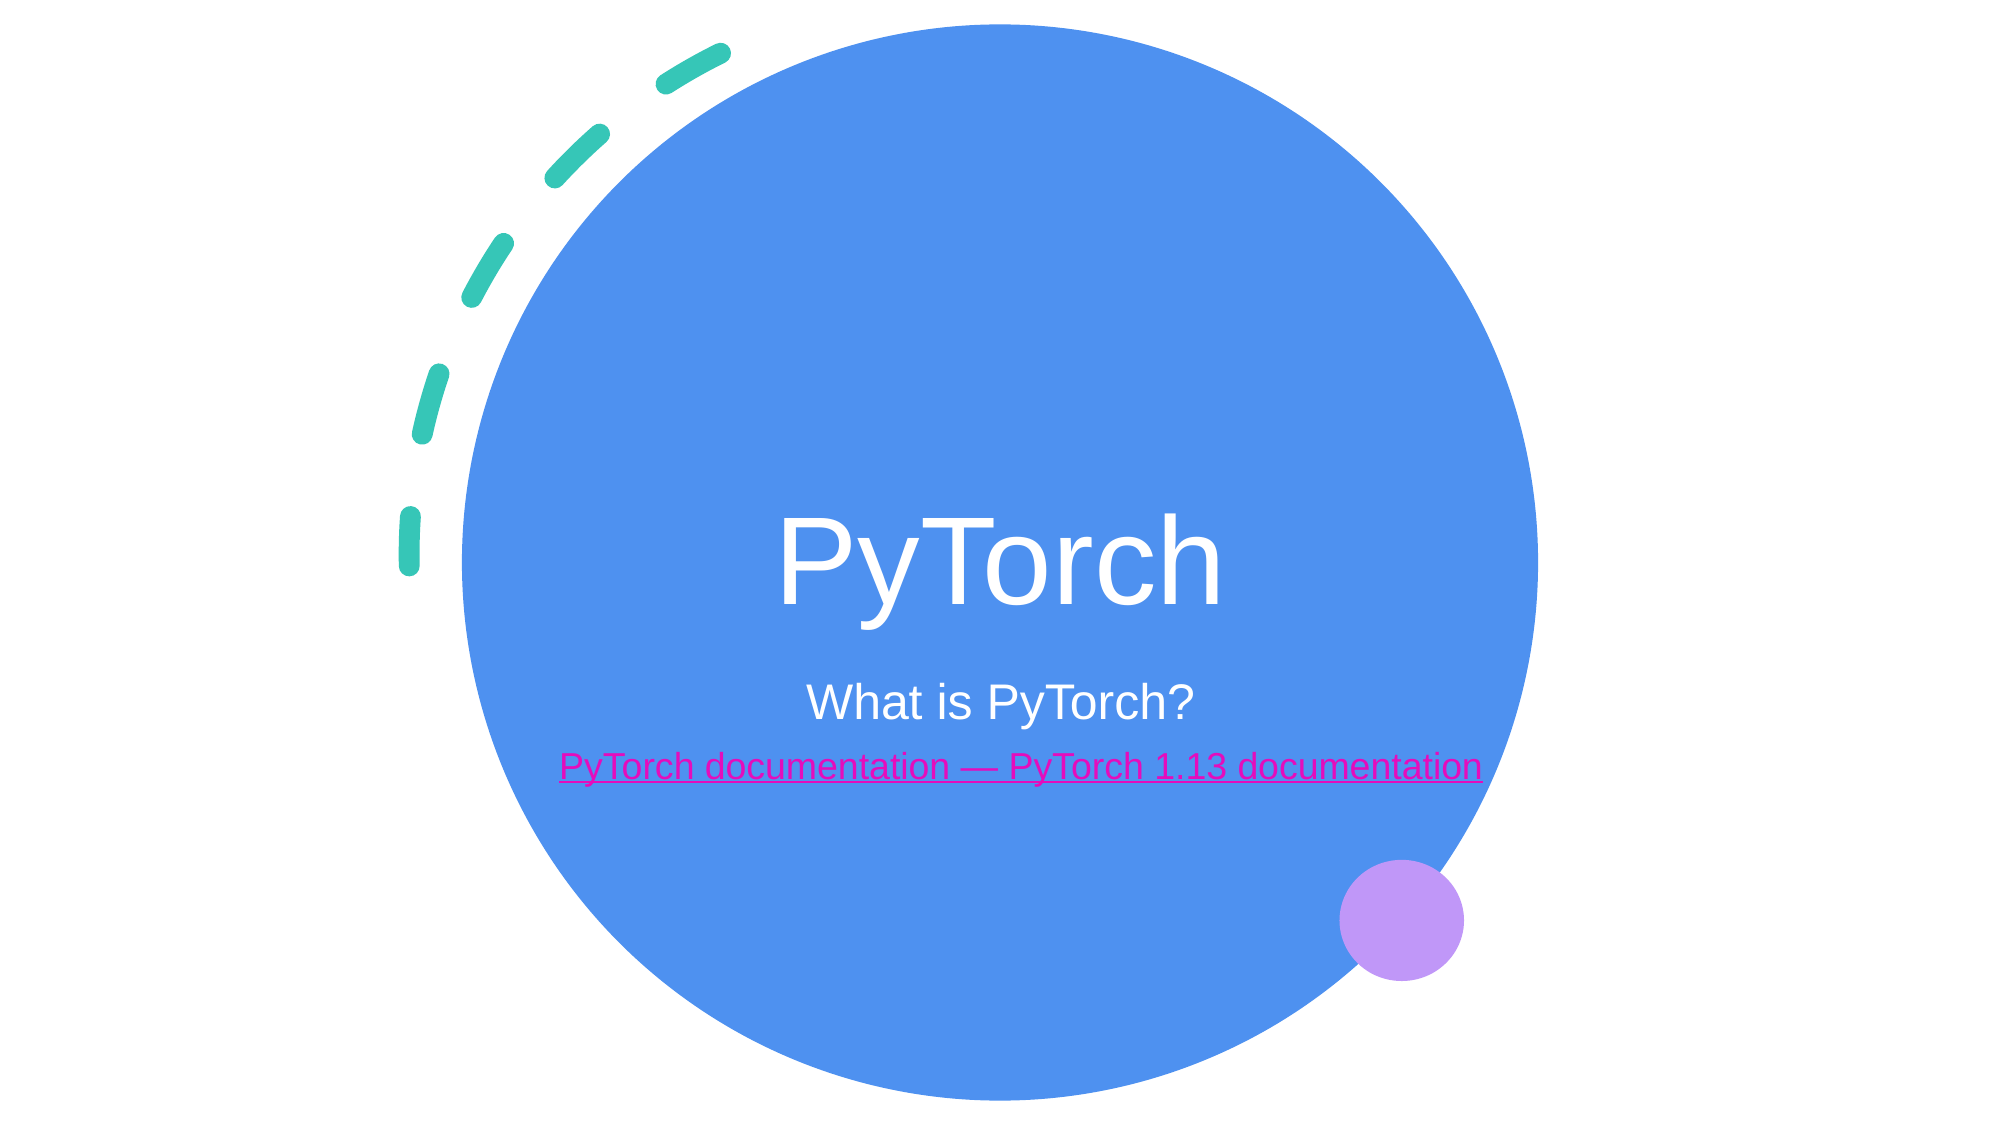

# PyTorch
What is PyTorch?

PyTorch documentation — PyTorch 1.13 documentation